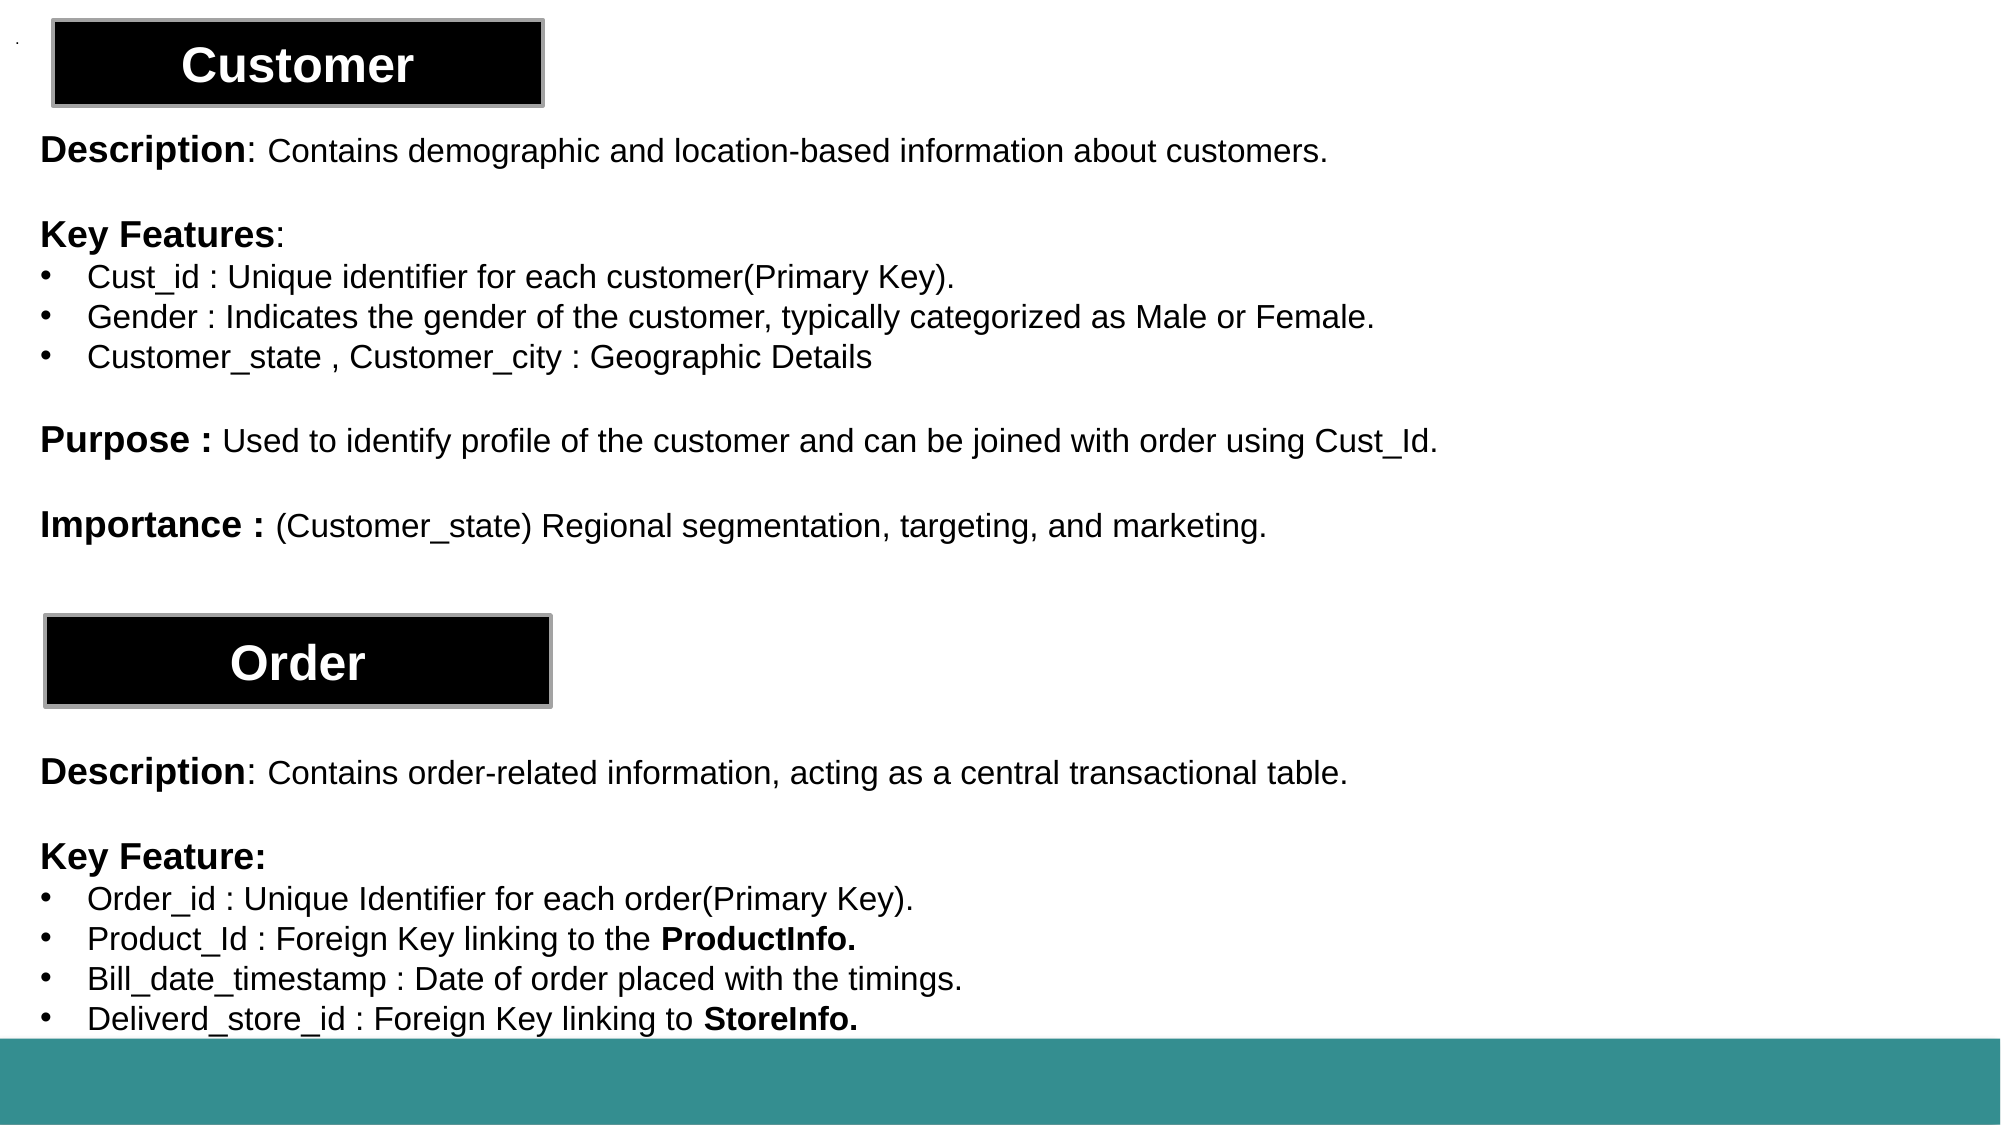

.
Customer
Description: Contains demographic and location-based information about customers.

Key Features:
Cust_id : Unique identifier for each customer(Primary Key).
Gender : Indicates the gender of the customer, typically categorized as Male or Female.
Customer_state , Customer_city : Geographic Details

Purpose : Used to identify profile of the customer and can be joined with order using Cust_Id.

Importance : (Customer_state) Regional segmentation, targeting, and marketing.

Order
Description: Contains order-related information, acting as a central transactional table.

Key Feature:
Order_id : Unique Identifier for each order(Primary Key).
Product_Id : Foreign Key linking to the ProductInfo.
Bill_date_timestamp : Date of order placed with the timings.
Deliverd_store_id : Foreign Key linking to StoreInfo.